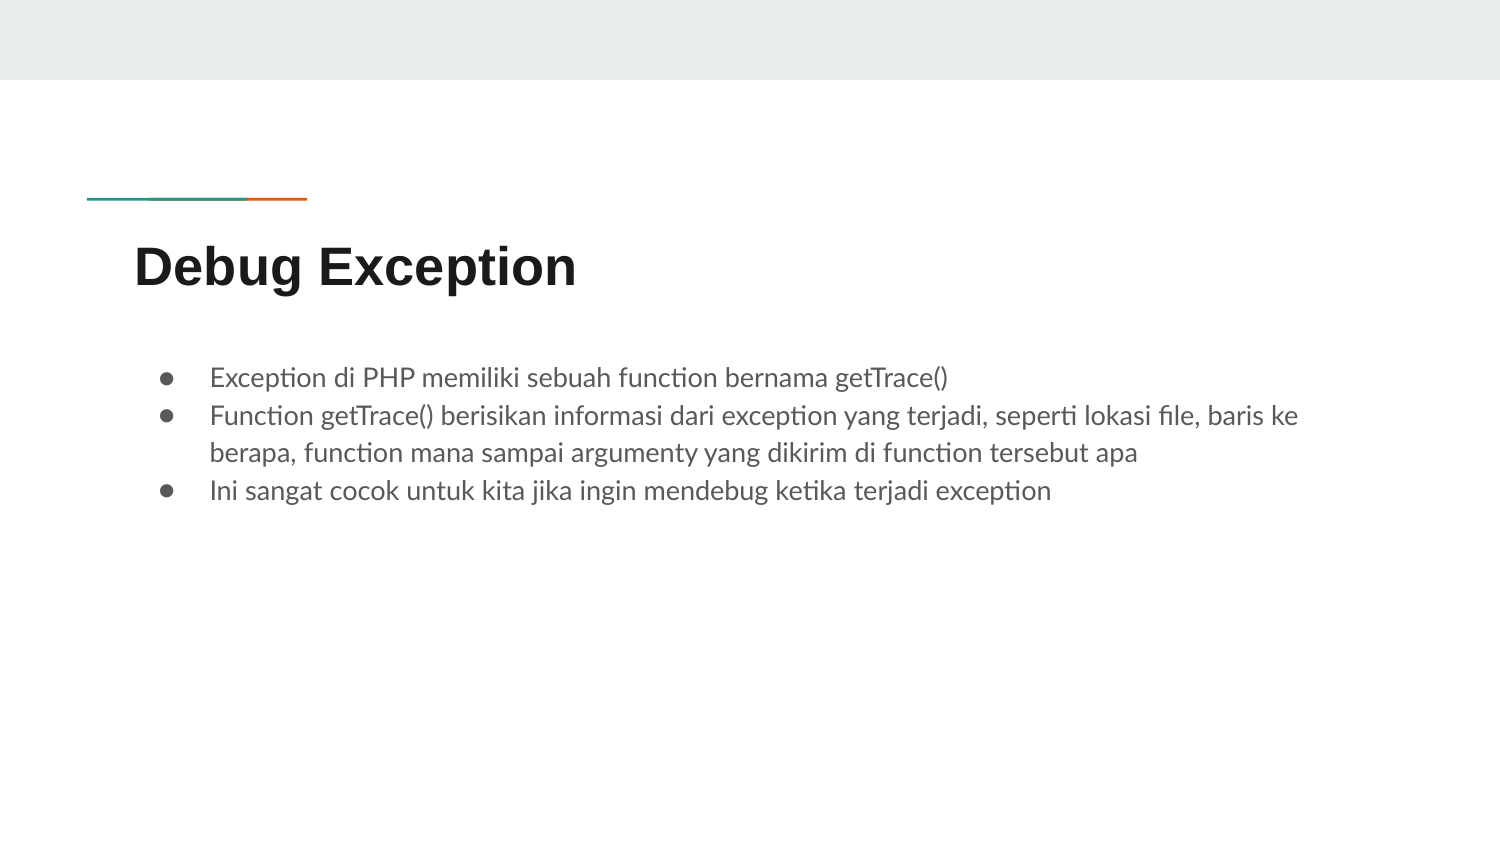

# Debug Exception
Exception di PHP memiliki sebuah function bernama getTrace()
Function getTrace() berisikan informasi dari exception yang terjadi, seperti lokasi file, baris ke berapa, function mana sampai argumenty yang dikirim di function tersebut apa
Ini sangat cocok untuk kita jika ingin mendebug ketika terjadi exception